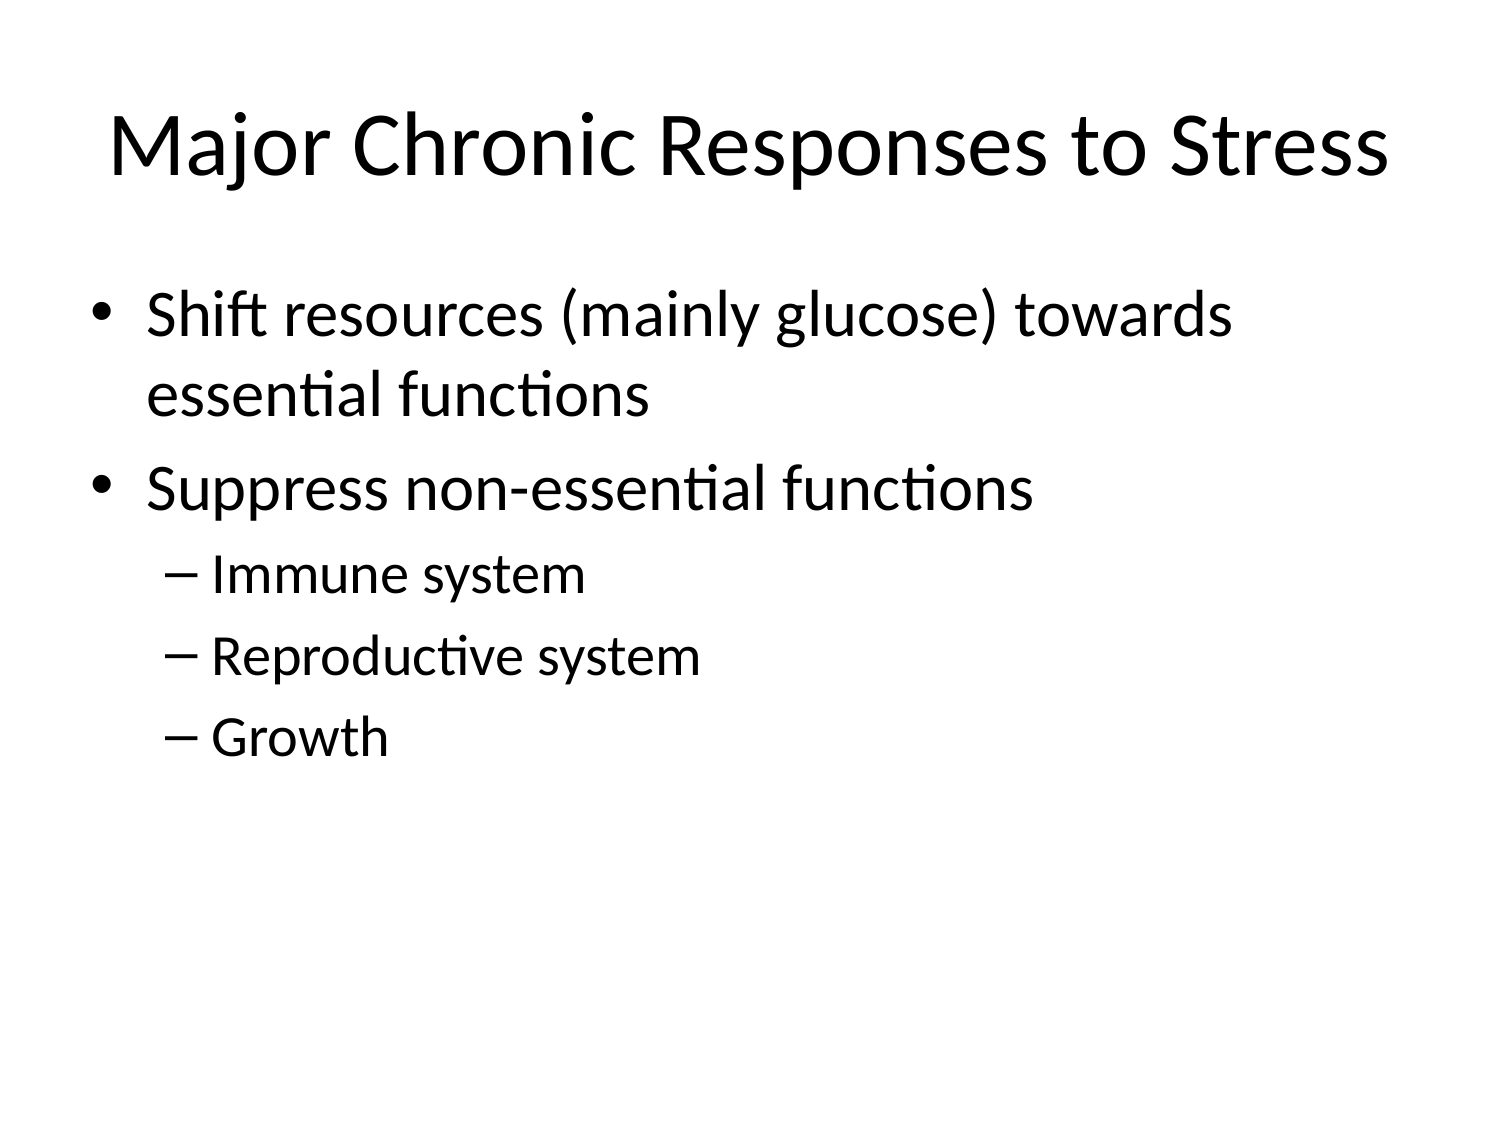

# Major Chronic Responses to Stress
Shift resources (mainly glucose) towards essential functions
Suppress non-essential functions
Immune system
Reproductive system
Growth